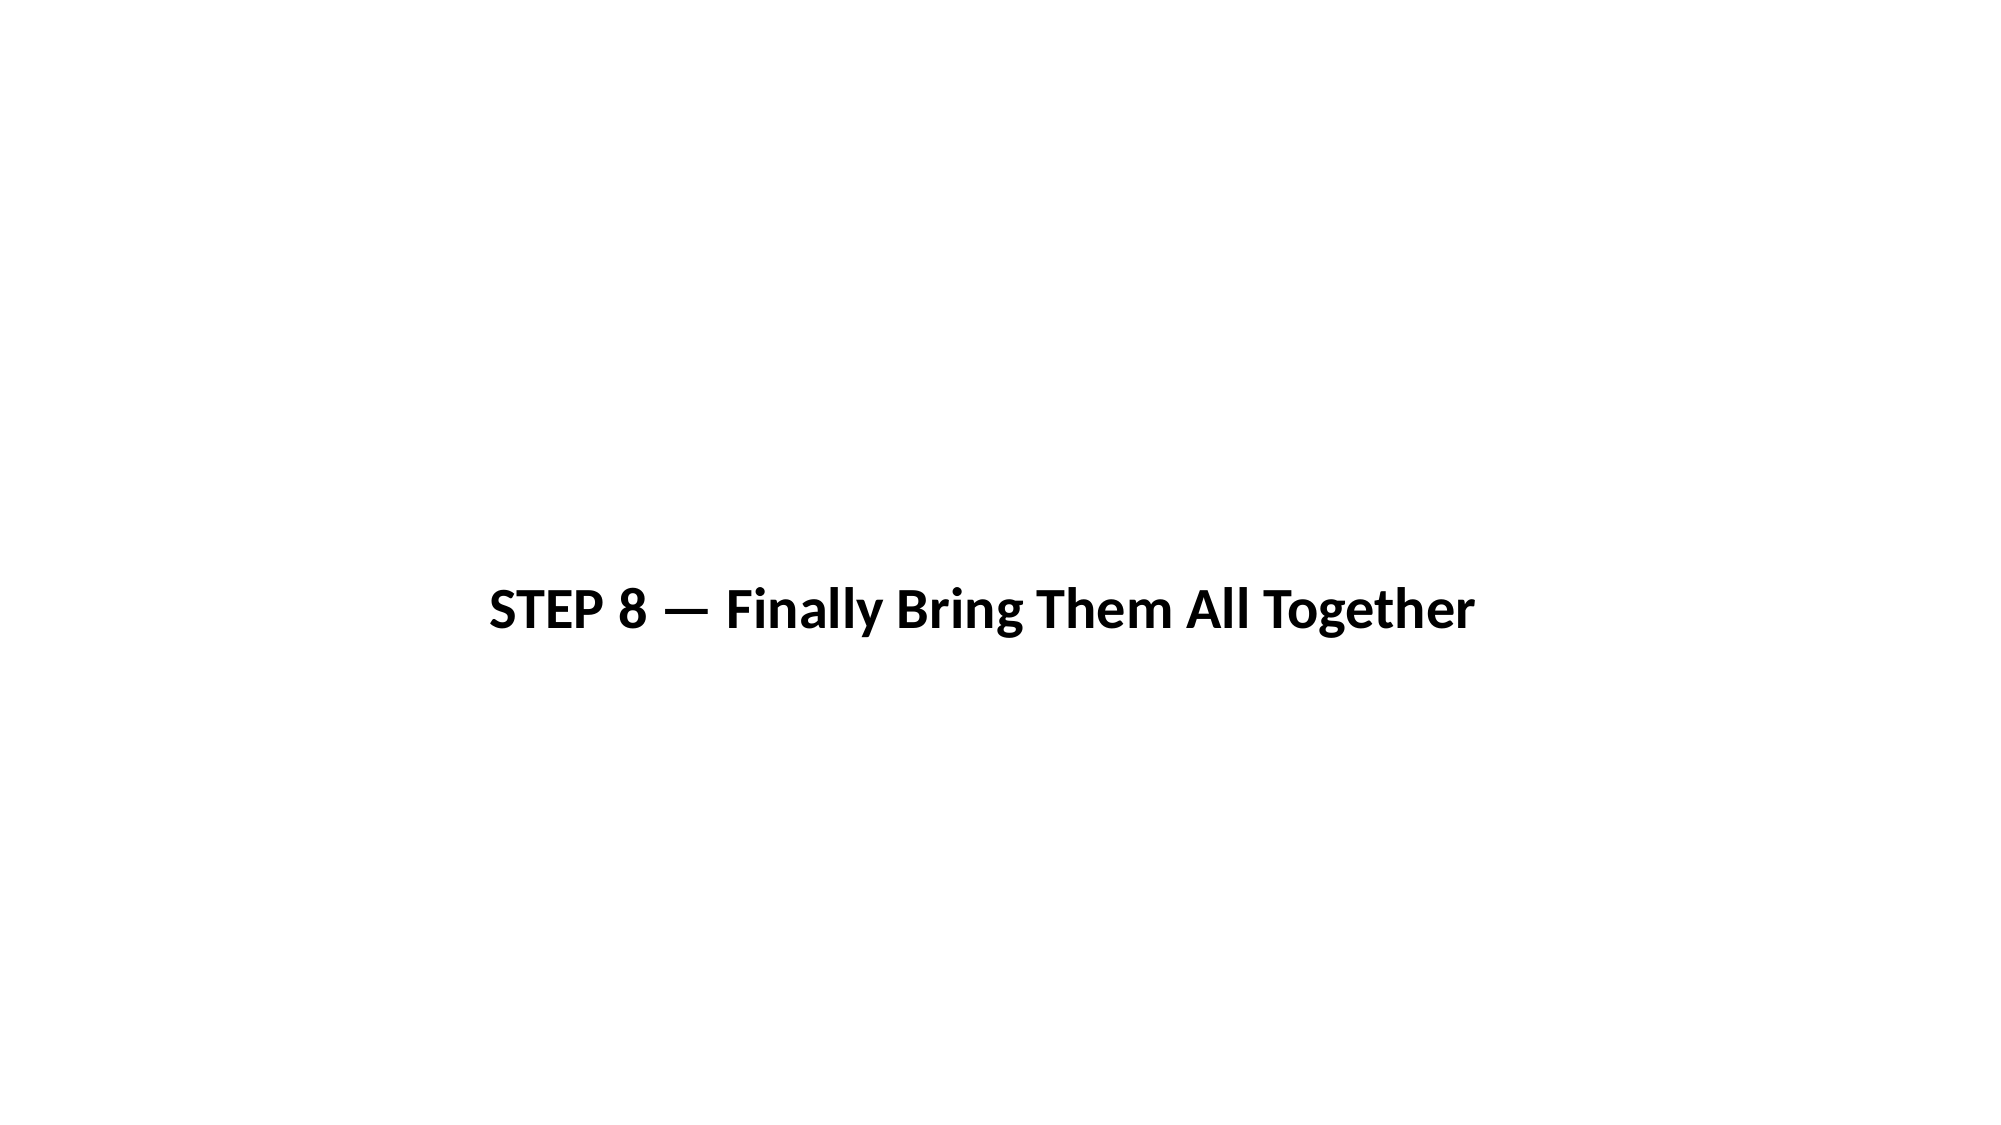

STEP 8 — Finally Bring Them All Together